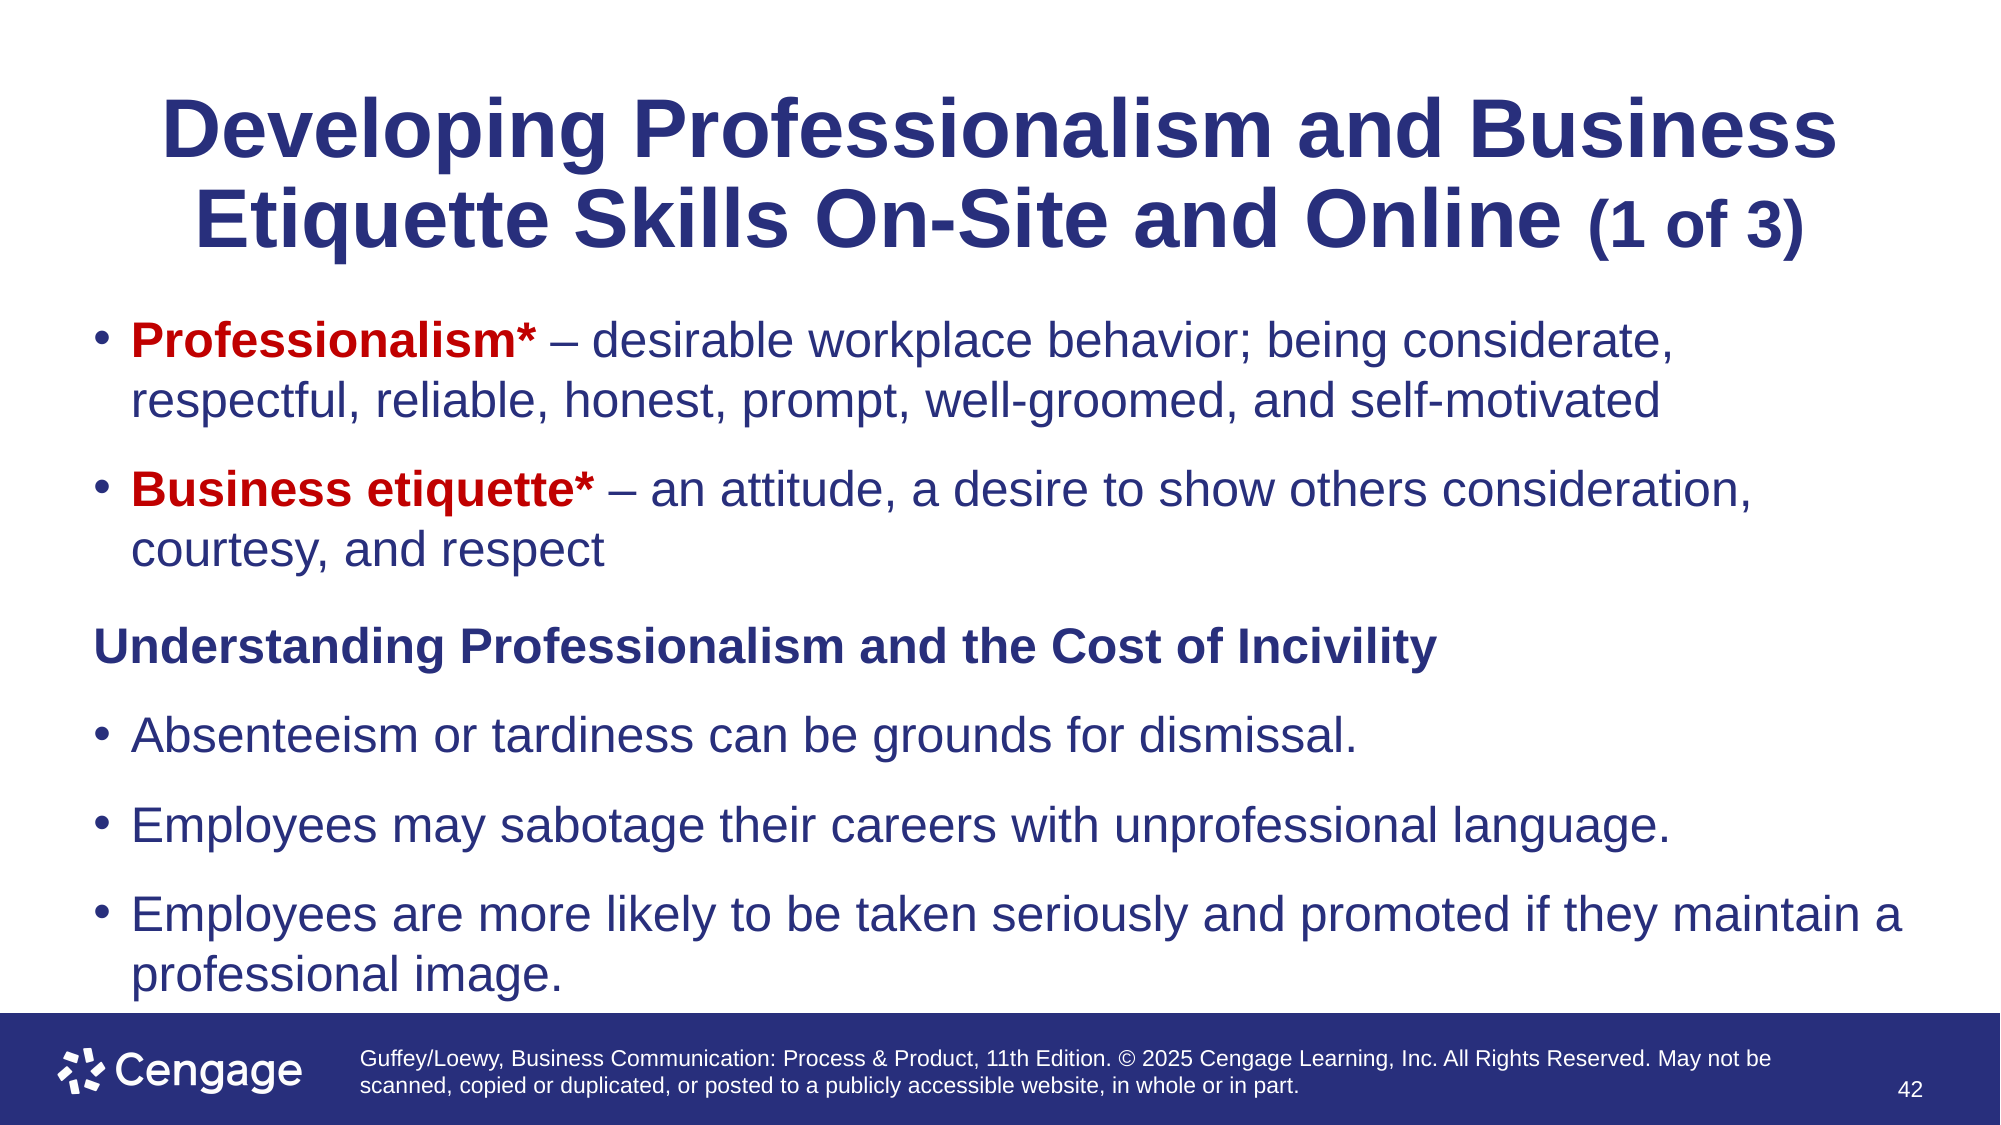

# Developing Professionalism and Business Etiquette Skills On-Site and Online (1 of 3)
Professionalism* – desirable workplace behavior; being considerate, respectful, reliable, honest, prompt, well-groomed, and self-motivated
Business etiquette* – an attitude, a desire to show others consideration, courtesy, and respect
Understanding Professionalism and the Cost of Incivility
Absenteeism or tardiness can be grounds for dismissal.
Employees may sabotage their careers with unprofessional language.
Employees are more likely to be taken seriously and promoted if they maintain a professional image.